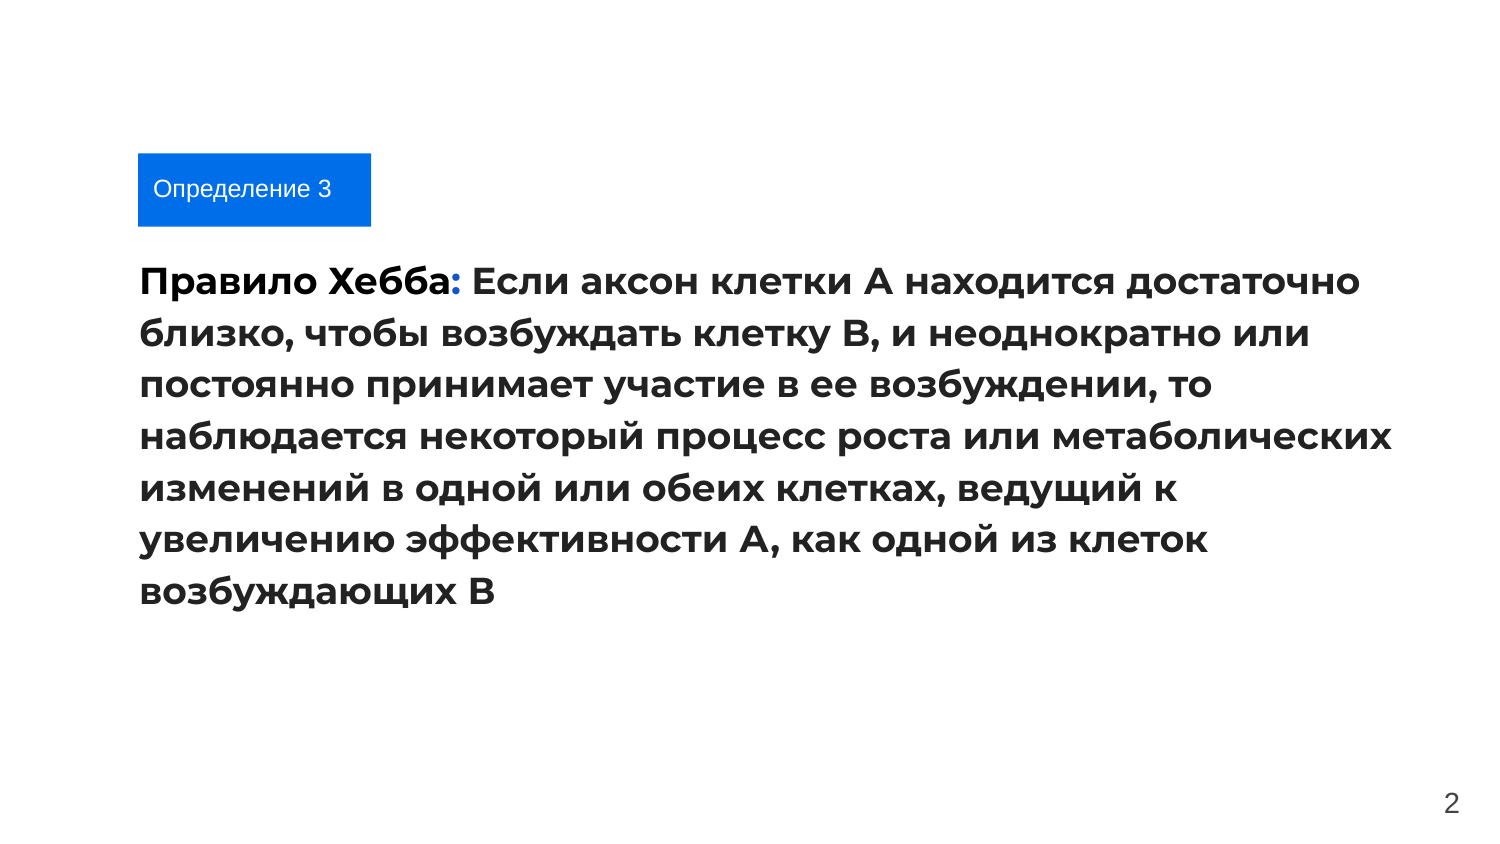

Определение 3

Правило Хебба: Если аксон клетки А находится достаточно близко, чтобы возбуждать клетку B, и неоднократно или постоянно принимает участие в ее возбуждении, то наблюдается некоторый процесс роста или метаболических изменений в одной или обеих клетках, ведущий к увеличению эффективности А, как одной из клеток возбуждающих В
Определение 2
2